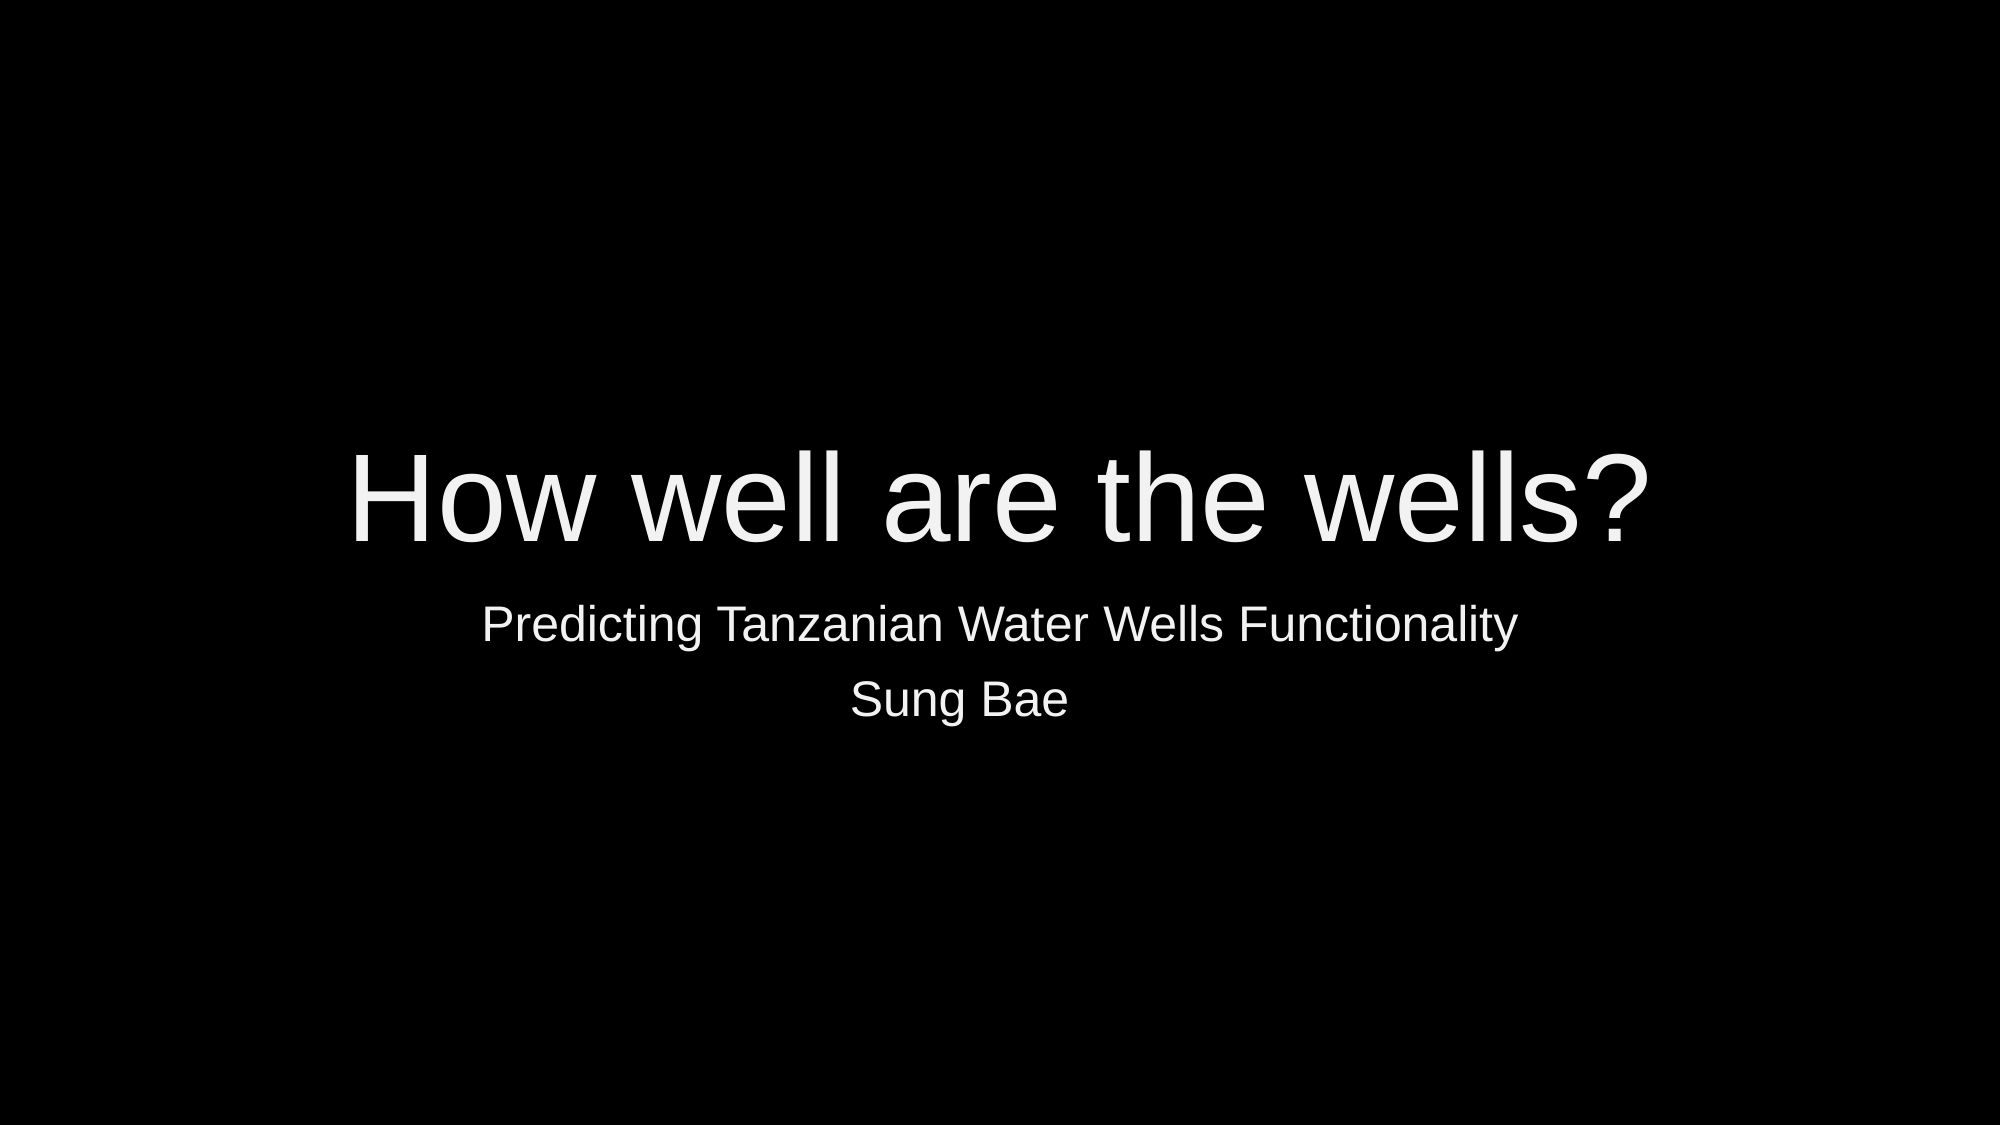

# How well are the wells?
Predicting Tanzanian Water Wells Functionality
Sung Bae